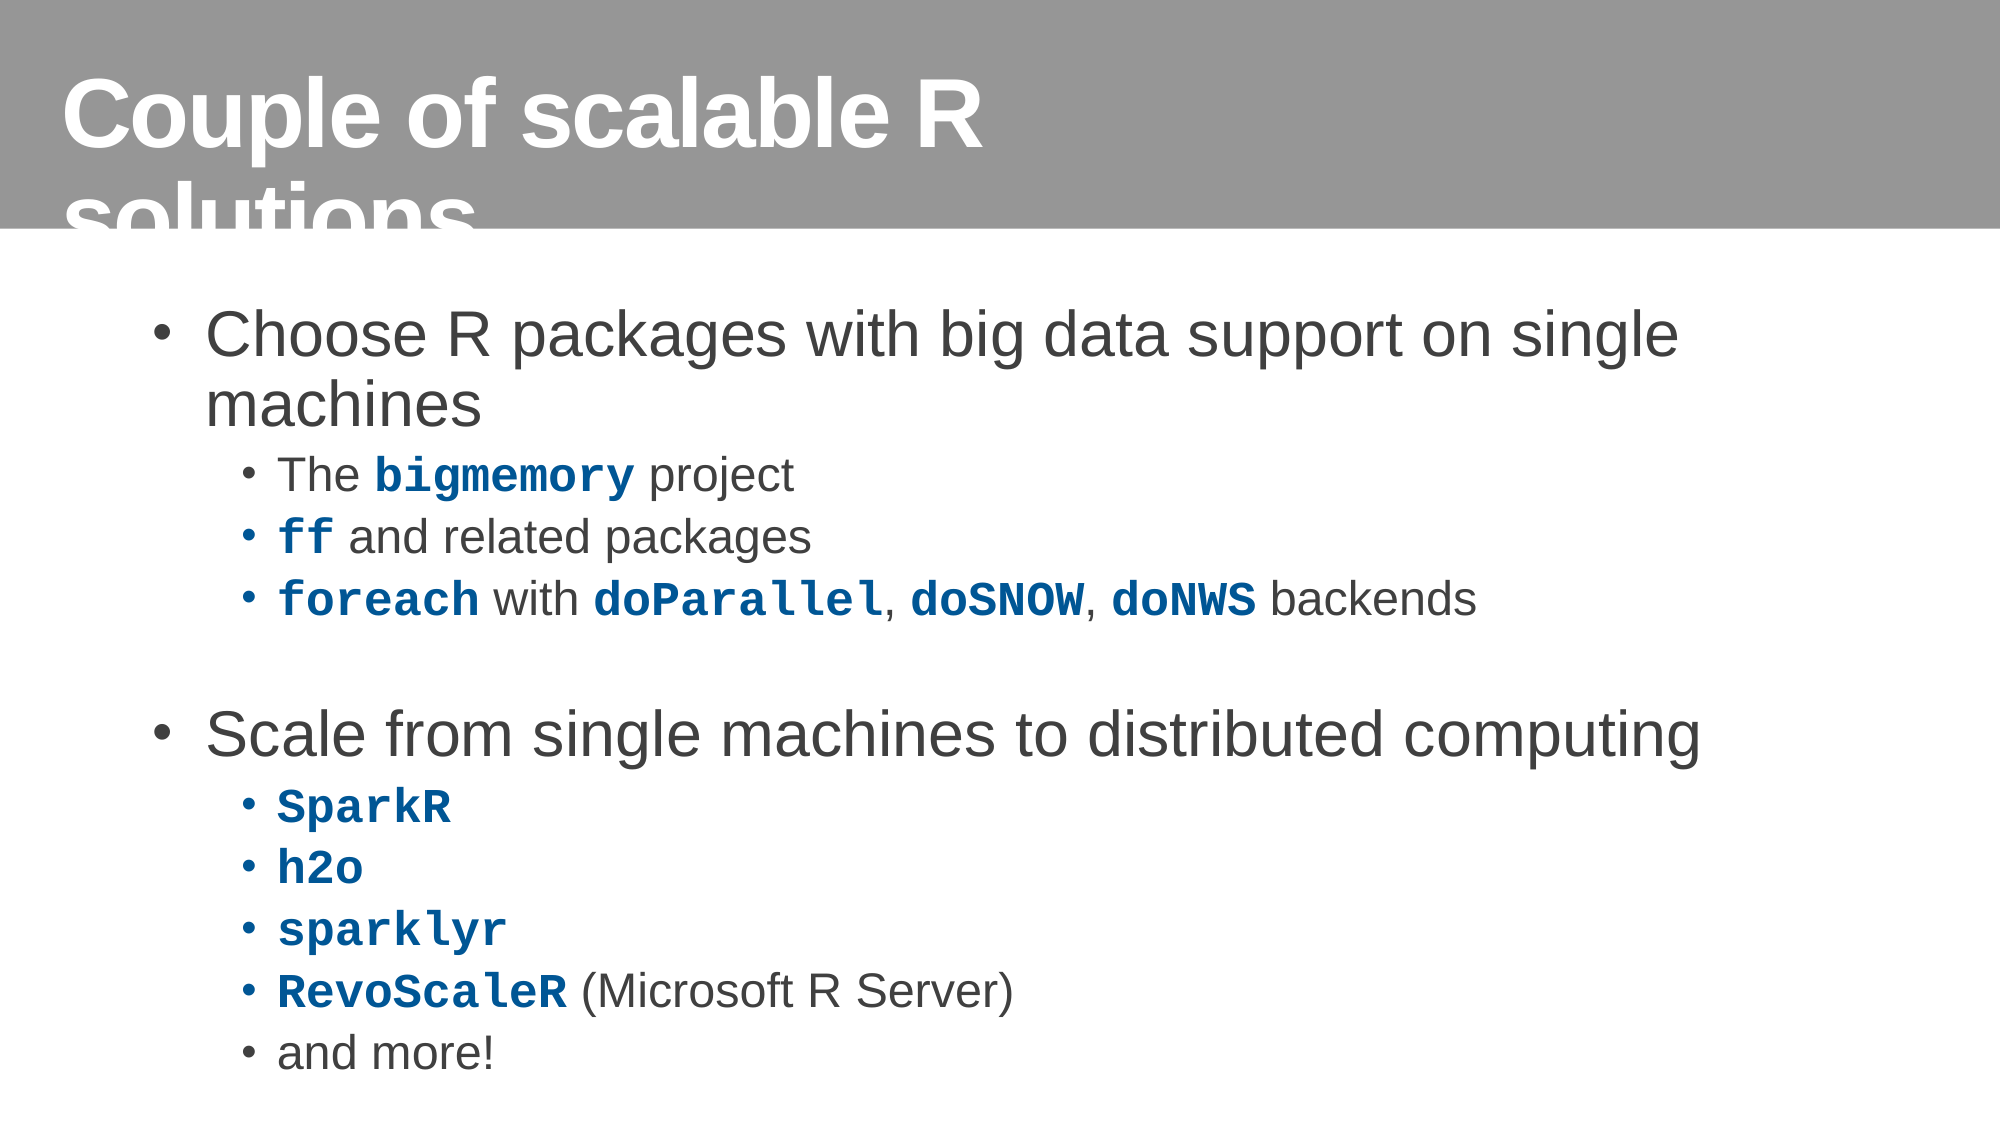

Couple of scalable R solutions
Choose R packages with big data support on single machines
The bigmemory project
ff and related packages
foreach with doParallel, doSNOW, doNWS backends

Scale from single machines to distributed computing
SparkR
h2o
sparklyr
RevoScaleR (Microsoft R Server)
and more!